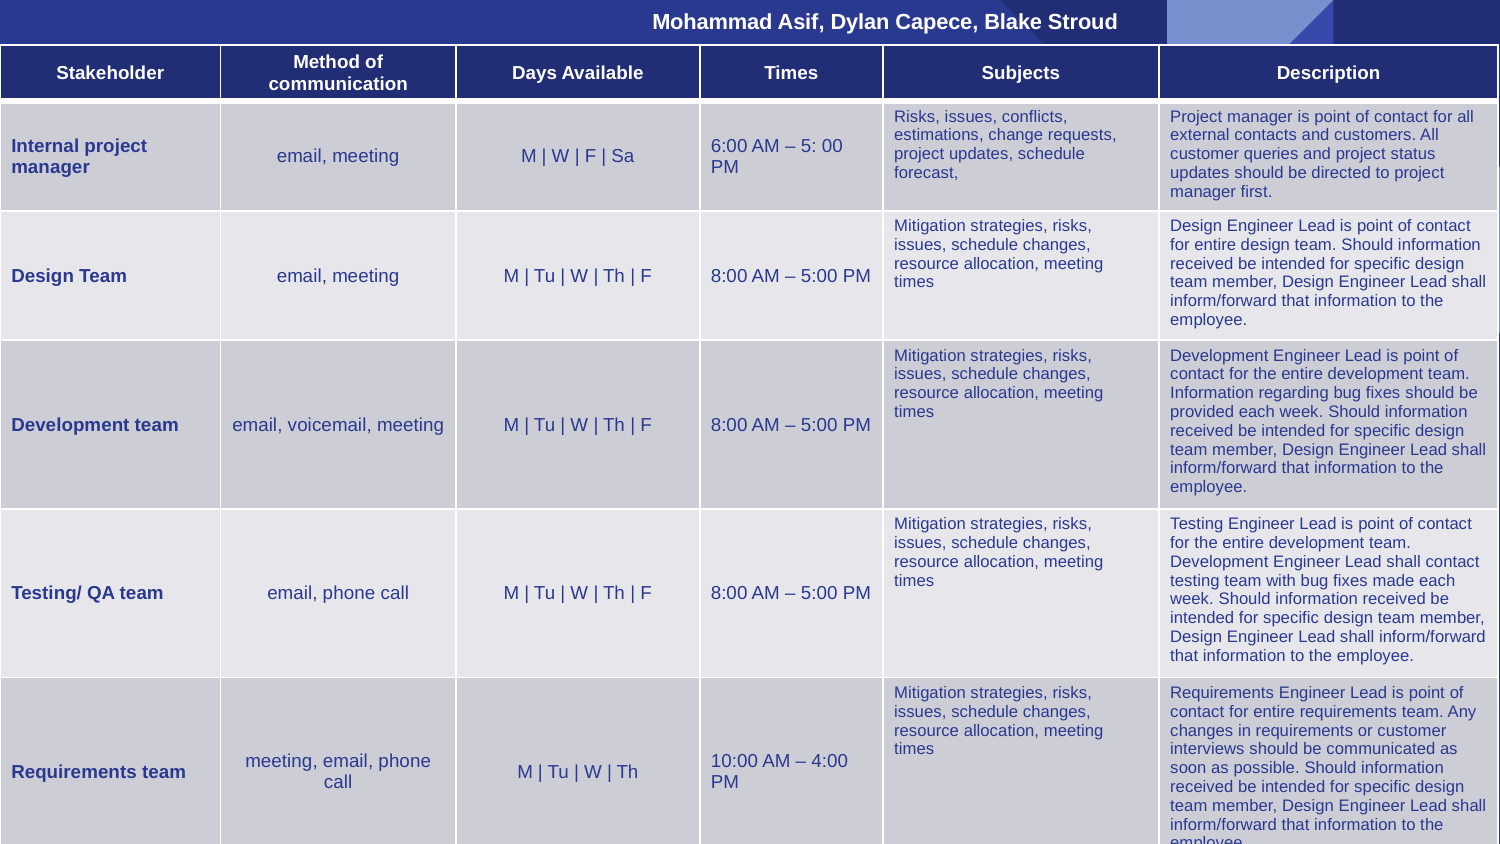

Mohammad Asif, Dylan Capece, Blake Stroud
| Stakeholder | Method of communication | Days Available | Times | Subjects | Description |
| --- | --- | --- | --- | --- | --- |
| Internal project manager | email, meeting | M | W | F | Sa | 6:00 AM – 5: 00 PM | Risks, issues, conflicts, estimations, change requests, project updates, schedule forecast, | Project manager is point of contact for all external contacts and customers. All customer queries and project status updates should be directed to project manager first. |
| Design Team | email, meeting | M | Tu | W | Th | F | 8:00 AM – 5:00 PM | Mitigation strategies, risks, issues, schedule changes, resource allocation, meeting times | Design Engineer Lead is point of contact for entire design team. Should information received be intended for specific design team member, Design Engineer Lead shall inform/forward that information to the employee. |
| Development team | email, voicemail, meeting | M | Tu | W | Th | F | 8:00 AM – 5:00 PM | Mitigation strategies, risks, issues, schedule changes, resource allocation, meeting times | Development Engineer Lead is point of contact for the entire development team. Information regarding bug fixes should be provided each week. Should information received be intended for specific design team member, Design Engineer Lead shall inform/forward that information to the employee. |
| Testing/ QA team | email, phone call | M | Tu | W | Th | F | 8:00 AM – 5:00 PM | Mitigation strategies, risks, issues, schedule changes, resource allocation, meeting times | Testing Engineer Lead is point of contact for the entire development team. Development Engineer Lead shall contact testing team with bug fixes made each week. Should information received be intended for specific design team member, Design Engineer Lead shall inform/forward that information to the employee. |
| Requirements team | meeting, email, phone call | M | Tu | W | Th | 10:00 AM – 4:00 PM | Mitigation strategies, risks, issues, schedule changes, resource allocation, meeting times | Requirements Engineer Lead is point of contact for entire requirements team. Any changes in requirements or customer interviews should be communicated as soon as possible. Should information received be intended for specific design team member, Design Engineer Lead shall inform/forward that information to the employee. |